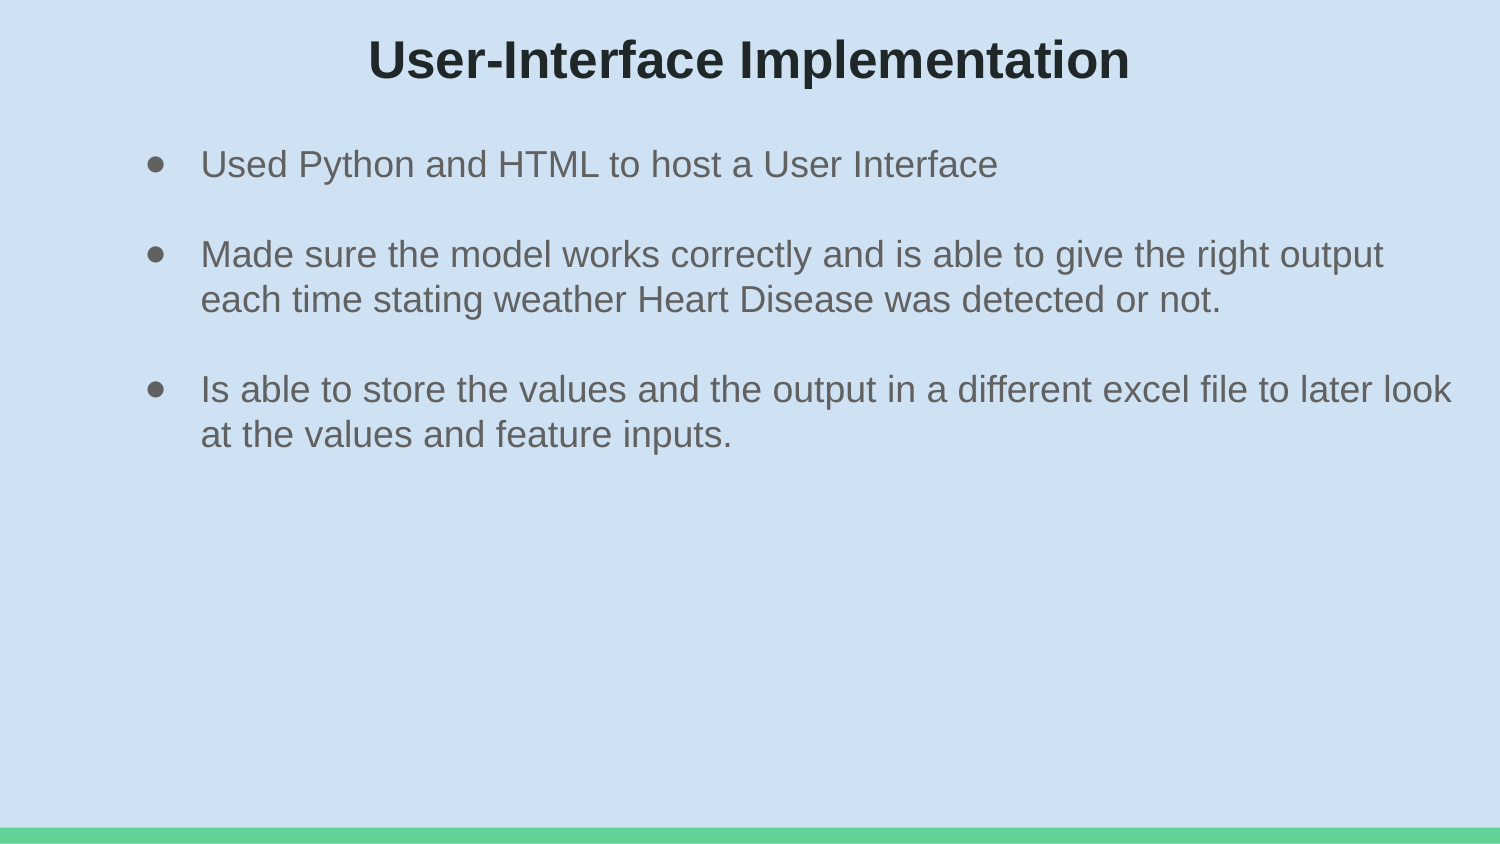

# User-Interface Implementation

Used Python and HTML to host a User Interface

Made sure the model works correctly and is able to give the right output each time stating weather Heart Disease was detected or not.

Is able to store the values and the output in a different excel file to later look at the values and feature inputs.